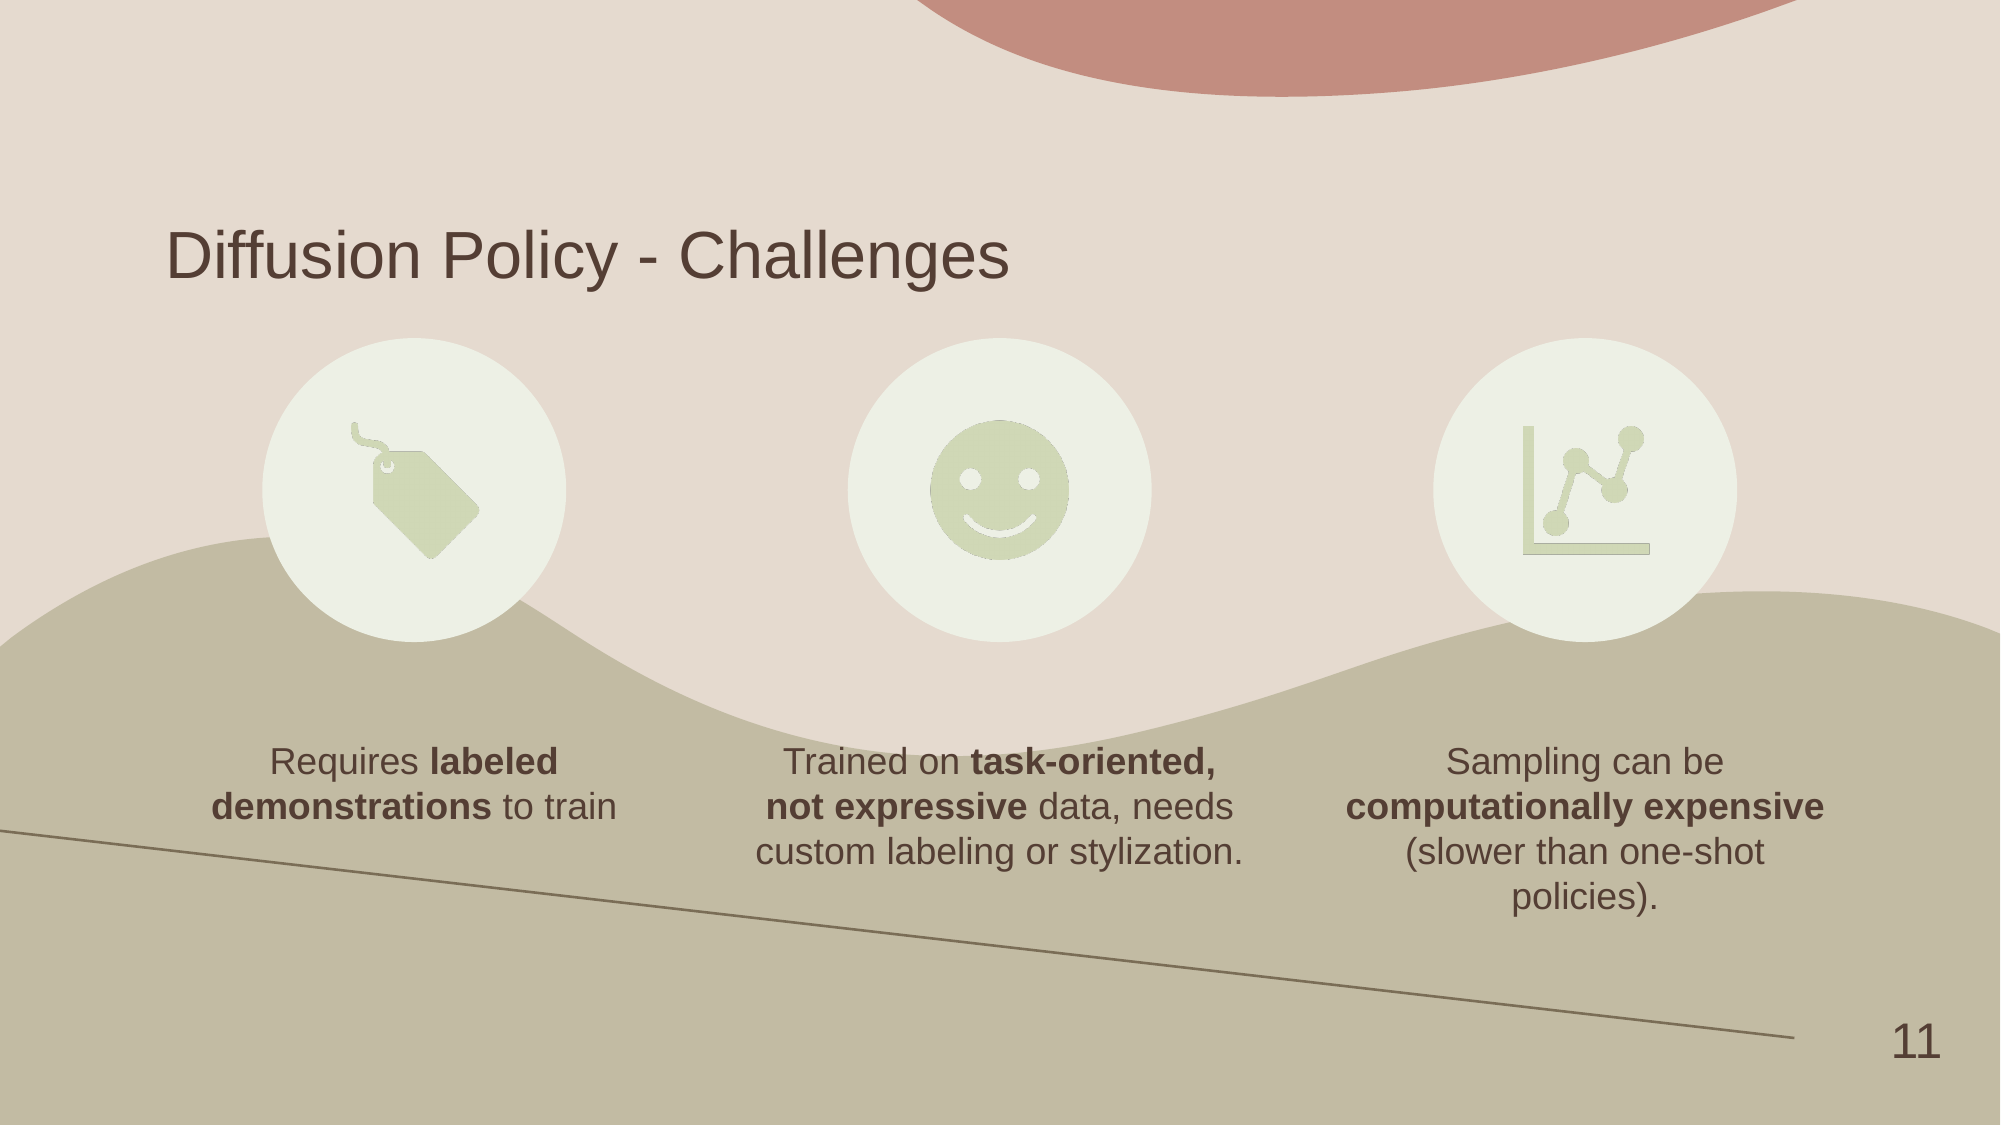

# Diffusion Policy - Challenges
Requires labeled demonstrations to train
Trained on task-oriented, not expressive data, needs custom labeling or stylization.
Sampling can be computationally expensive (slower than one-shot policies).
11